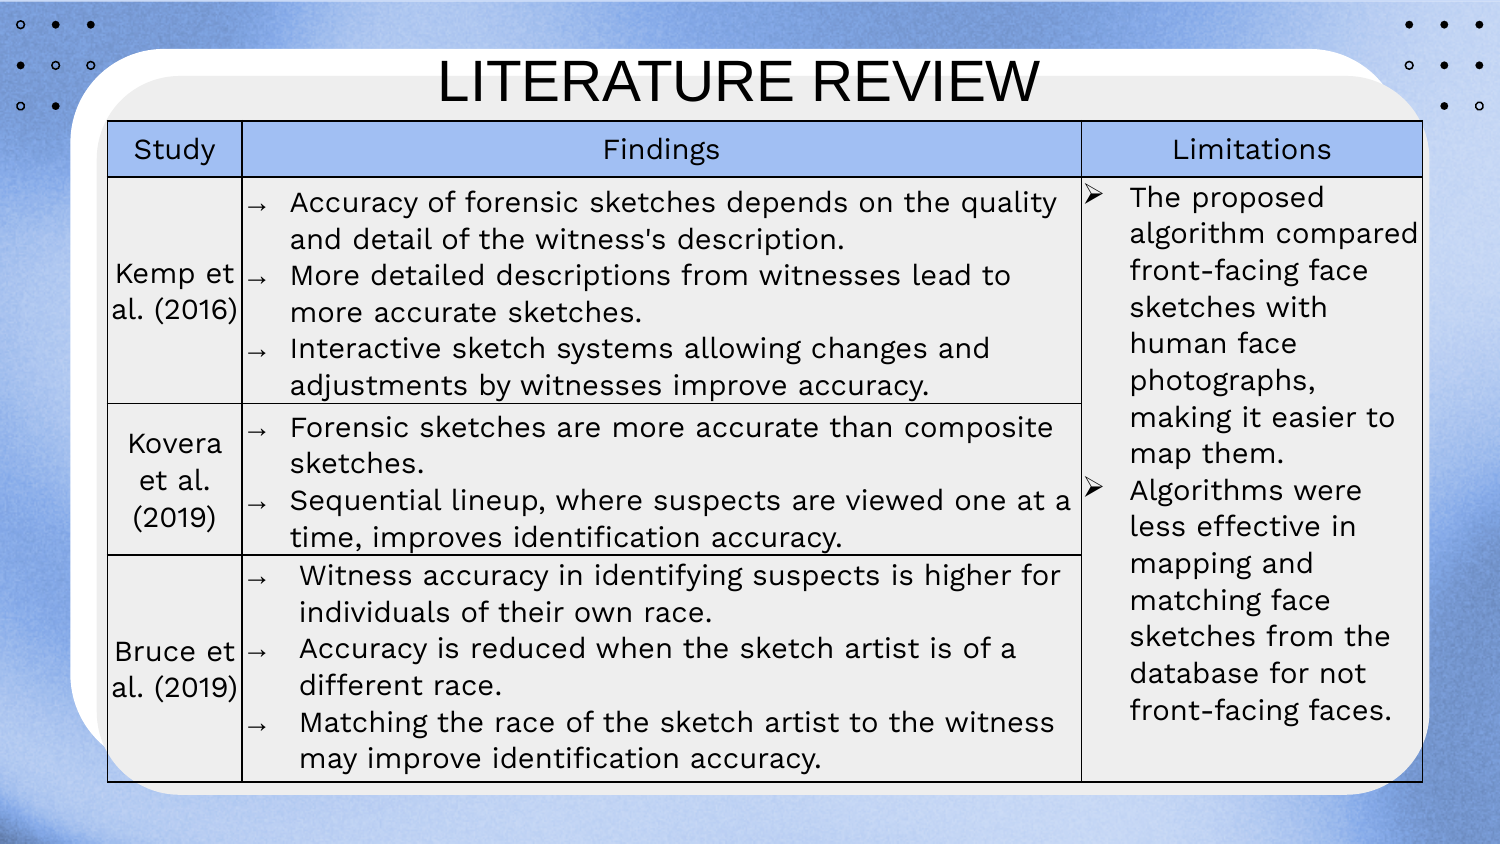

# LITERATURE REVIEW
| Study | Findings | Limitations |
| --- | --- | --- |
| Kemp et al. (2016) | Accuracy of forensic sketches depends on the quality and detail of the witness's description. More detailed descriptions from witnesses lead to more accurate sketches. Interactive sketch systems allowing changes and adjustments by witnesses improve accuracy. | The proposed algorithm compared front-facing face sketches with human face photographs, making it easier to map them. Algorithms were less effective in mapping and matching face sketches from the database for not front-facing faces. |
| Kovera et al. (2019) | Forensic sketches are more accurate than composite sketches. Sequential lineup, where suspects are viewed one at a time, improves identification accuracy. |  |
| Bruce et al. (2019) | Witness accuracy in identifying suspects is higher for individuals of their own race. Accuracy is reduced when the sketch artist is of a different race. Matching the race of the sketch artist to the witness may improve identification accuracy. |  |